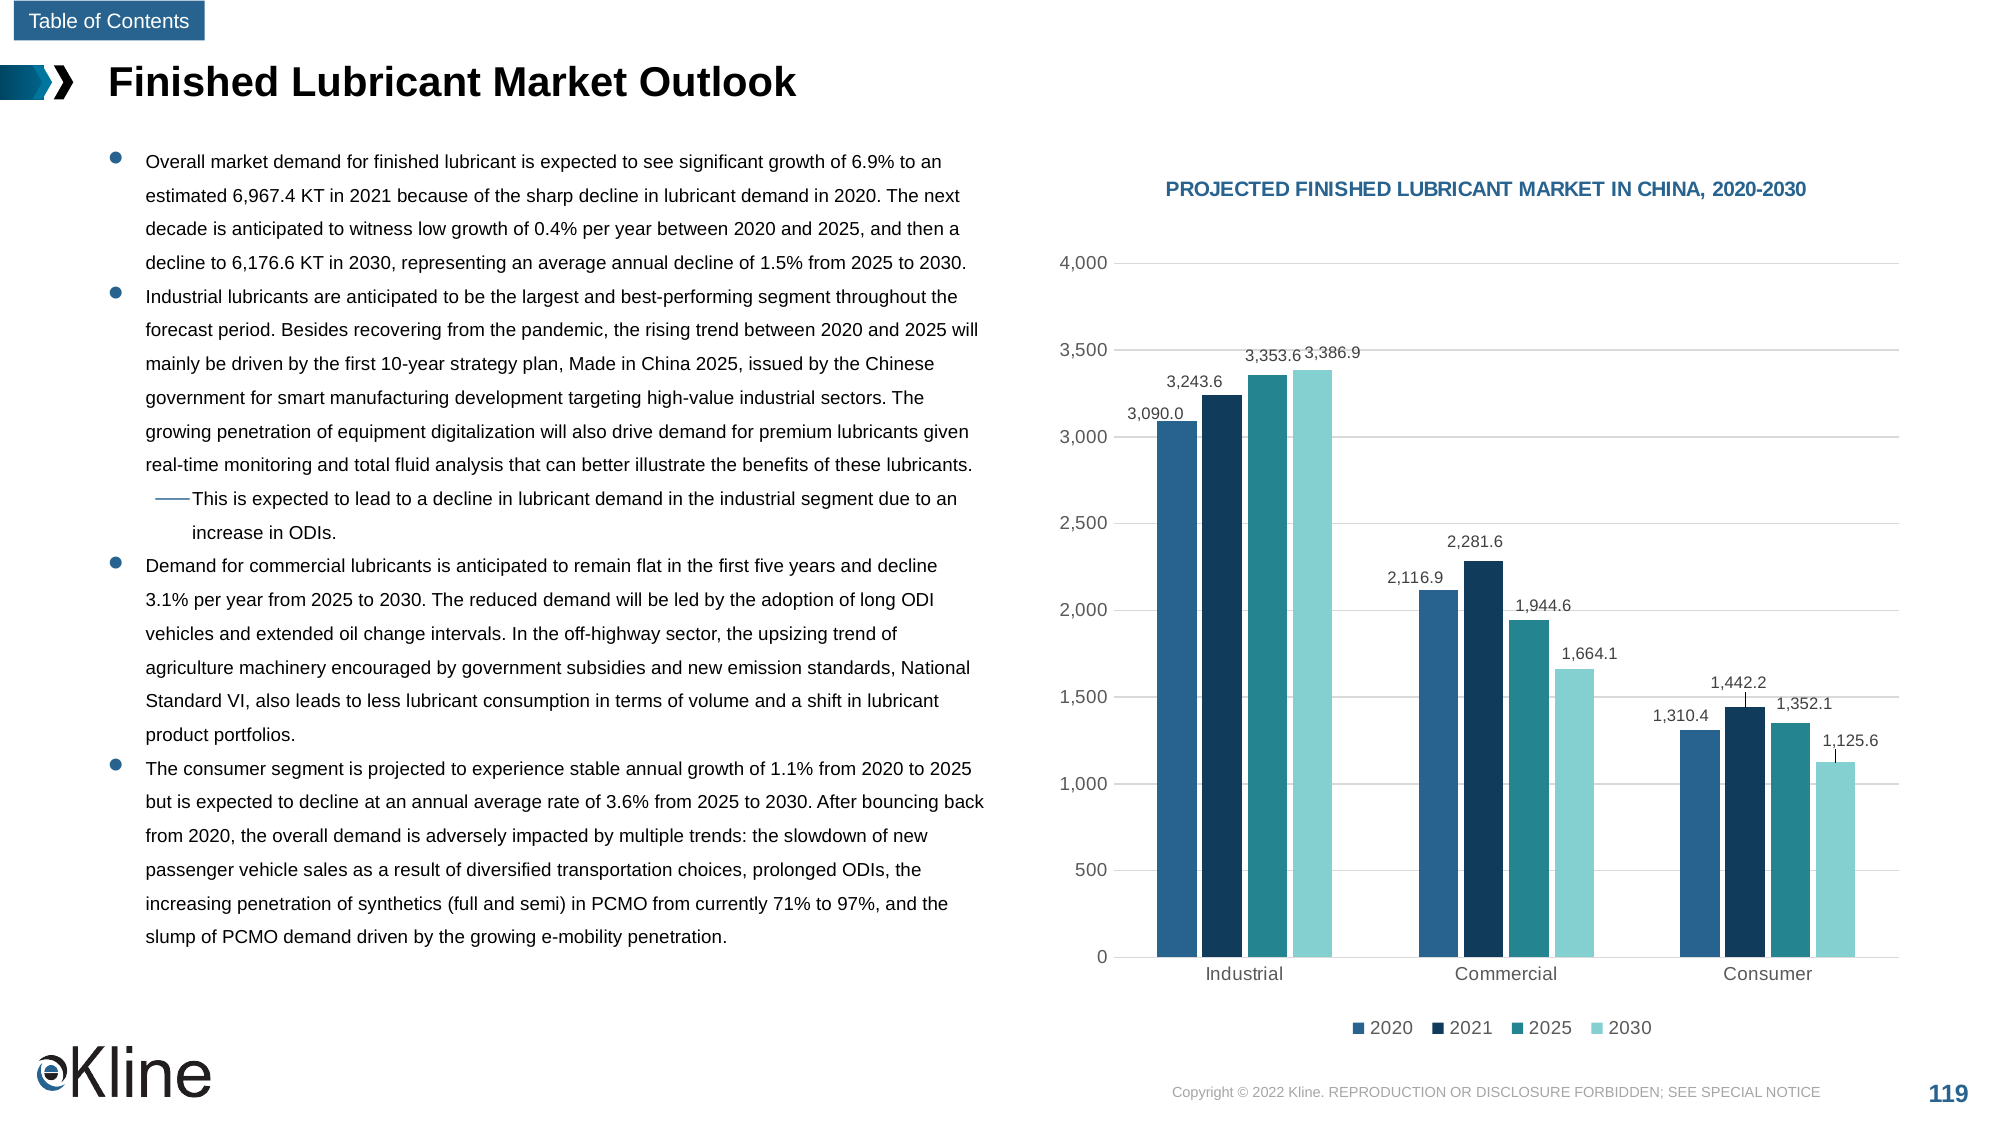

# Finished Lubricant Market Outlook
Overall market demand for finished lubricant is expected to see significant growth of 6.9% to an estimated 6,967.4 KT in 2021 because of the sharp decline in lubricant demand in 2020. The next decade is anticipated to witness low growth of 0.4% per year between 2020 and 2025, and then a decline to 6,176.6 KT in 2030, representing an average annual decline of 1.5% from 2025 to 2030.
Industrial lubricants are anticipated to be the largest and best-performing segment throughout the forecast period. Besides recovering from the pandemic, the rising trend between 2020 and 2025 will mainly be driven by the first 10-year strategy plan, Made in China 2025, issued by the Chinese government for smart manufacturing development targeting high-value industrial sectors. The growing penetration of equipment digitalization will also drive demand for premium lubricants given real-time monitoring and total fluid analysis that can better illustrate the benefits of these lubricants.
This is expected to lead to a decline in lubricant demand in the industrial segment due to an increase in ODIs.
Demand for commercial lubricants is anticipated to remain flat in the first five years and decline 3.1% per year from 2025 to 2030. The reduced demand will be led by the adoption of long ODI vehicles and extended oil change intervals. In the off-highway sector, the upsizing trend of agriculture machinery encouraged by government subsidies and new emission standards, National Standard VI, also leads to less lubricant consumption in terms of volume and a shift in lubricant product portfolios.
The consumer segment is projected to experience stable annual growth of 1.1% from 2020 to 2025 but is expected to decline at an annual average rate of 3.6% from 2025 to 2030. After bouncing back from 2020, the overall demand is adversely impacted by multiple trends: the slowdown of new passenger vehicle sales as a result of diversified transportation choices, prolonged ODIs, the increasing penetration of synthetics (full and semi) in PCMO from currently 71% to 97%, and the slump of PCMO demand driven by the growing e-mobility penetration.

### Chart: PROJECTED FINISHED LUBRICANT MARKET IN CHINA, 2020-2030

| Category | 2020 | 2021 | 2025 | 2030 |
|---|---|---|---|---|
| Industrial | 3090.0 | 3243.6 | 3353.6 | 3386.9 |
| Commercial | 2116.9 | 2281.6 | 1944.6 | 1664.1 |
| Consumer | 1310.4 | 1442.2 | 1352.1 | 1125.6 |